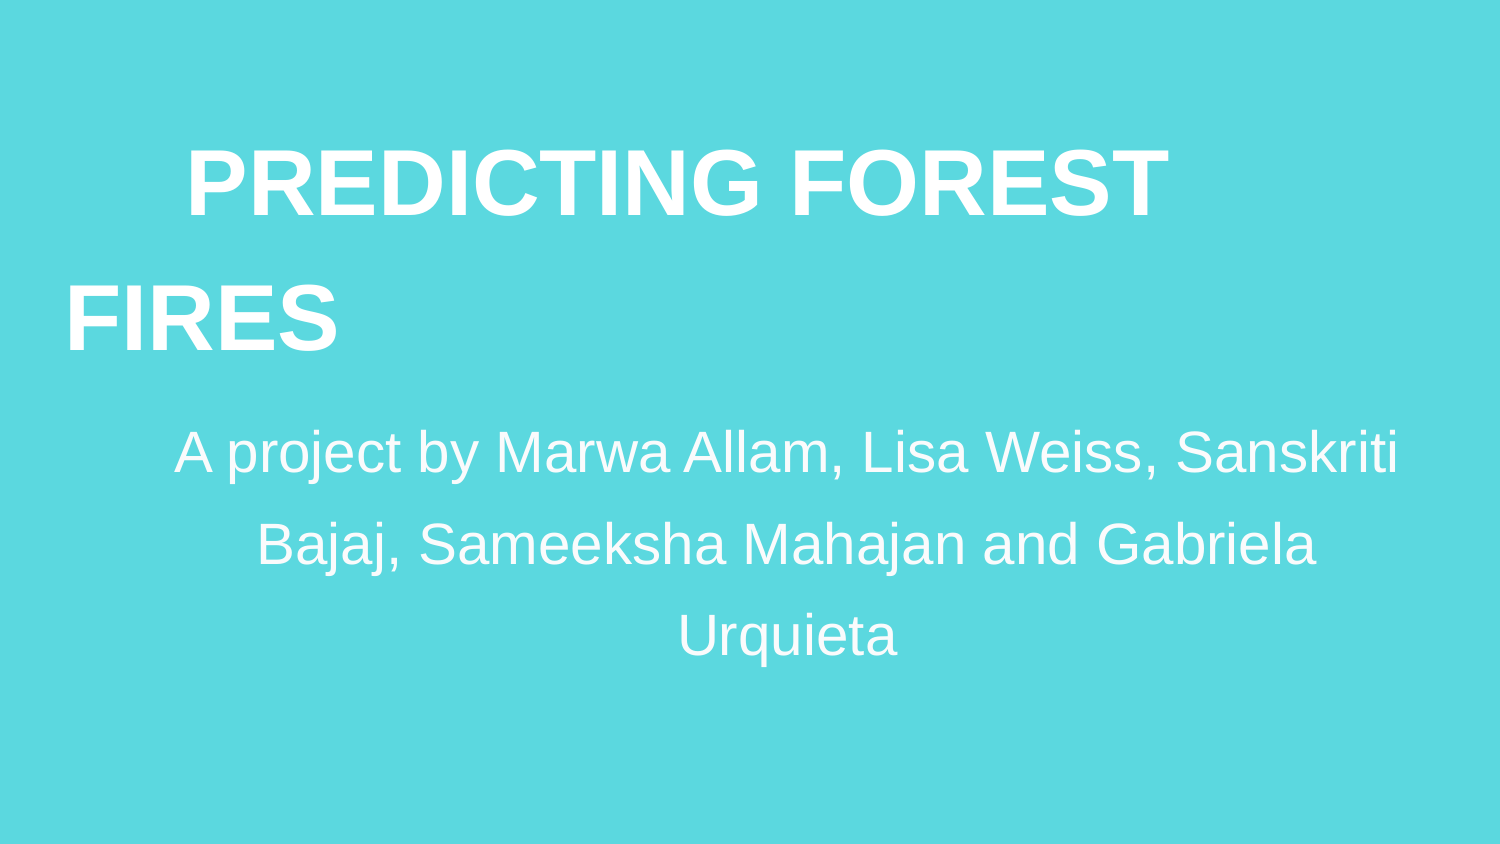

# PREDICTING FOREST FIRES
A project by Marwa Allam, Lisa Weiss, Sanskriti Bajaj, Sameeksha Mahajan and Gabriela Urquieta